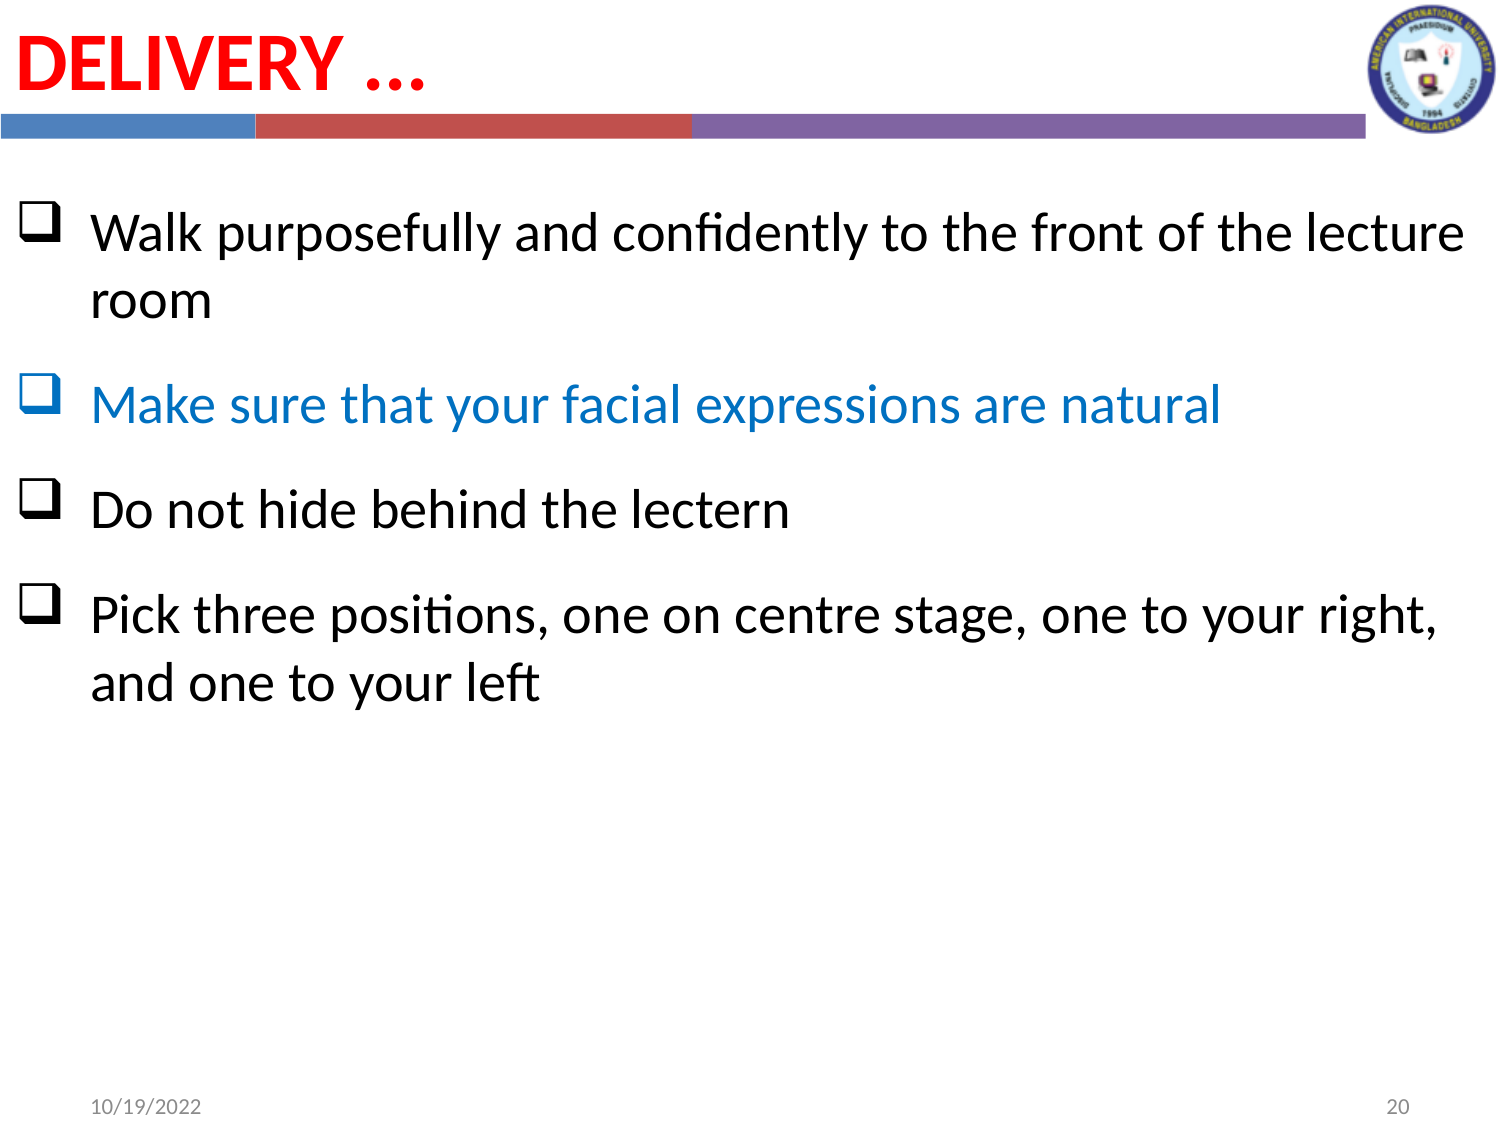

Delivery ...
Walk purposefully and confidently to the front of the lecture room
Make sure that your facial expressions are natural
Do not hide behind the lectern
Pick three positions, one on centre stage, one to your right, and one to your left

10/19/2022
20